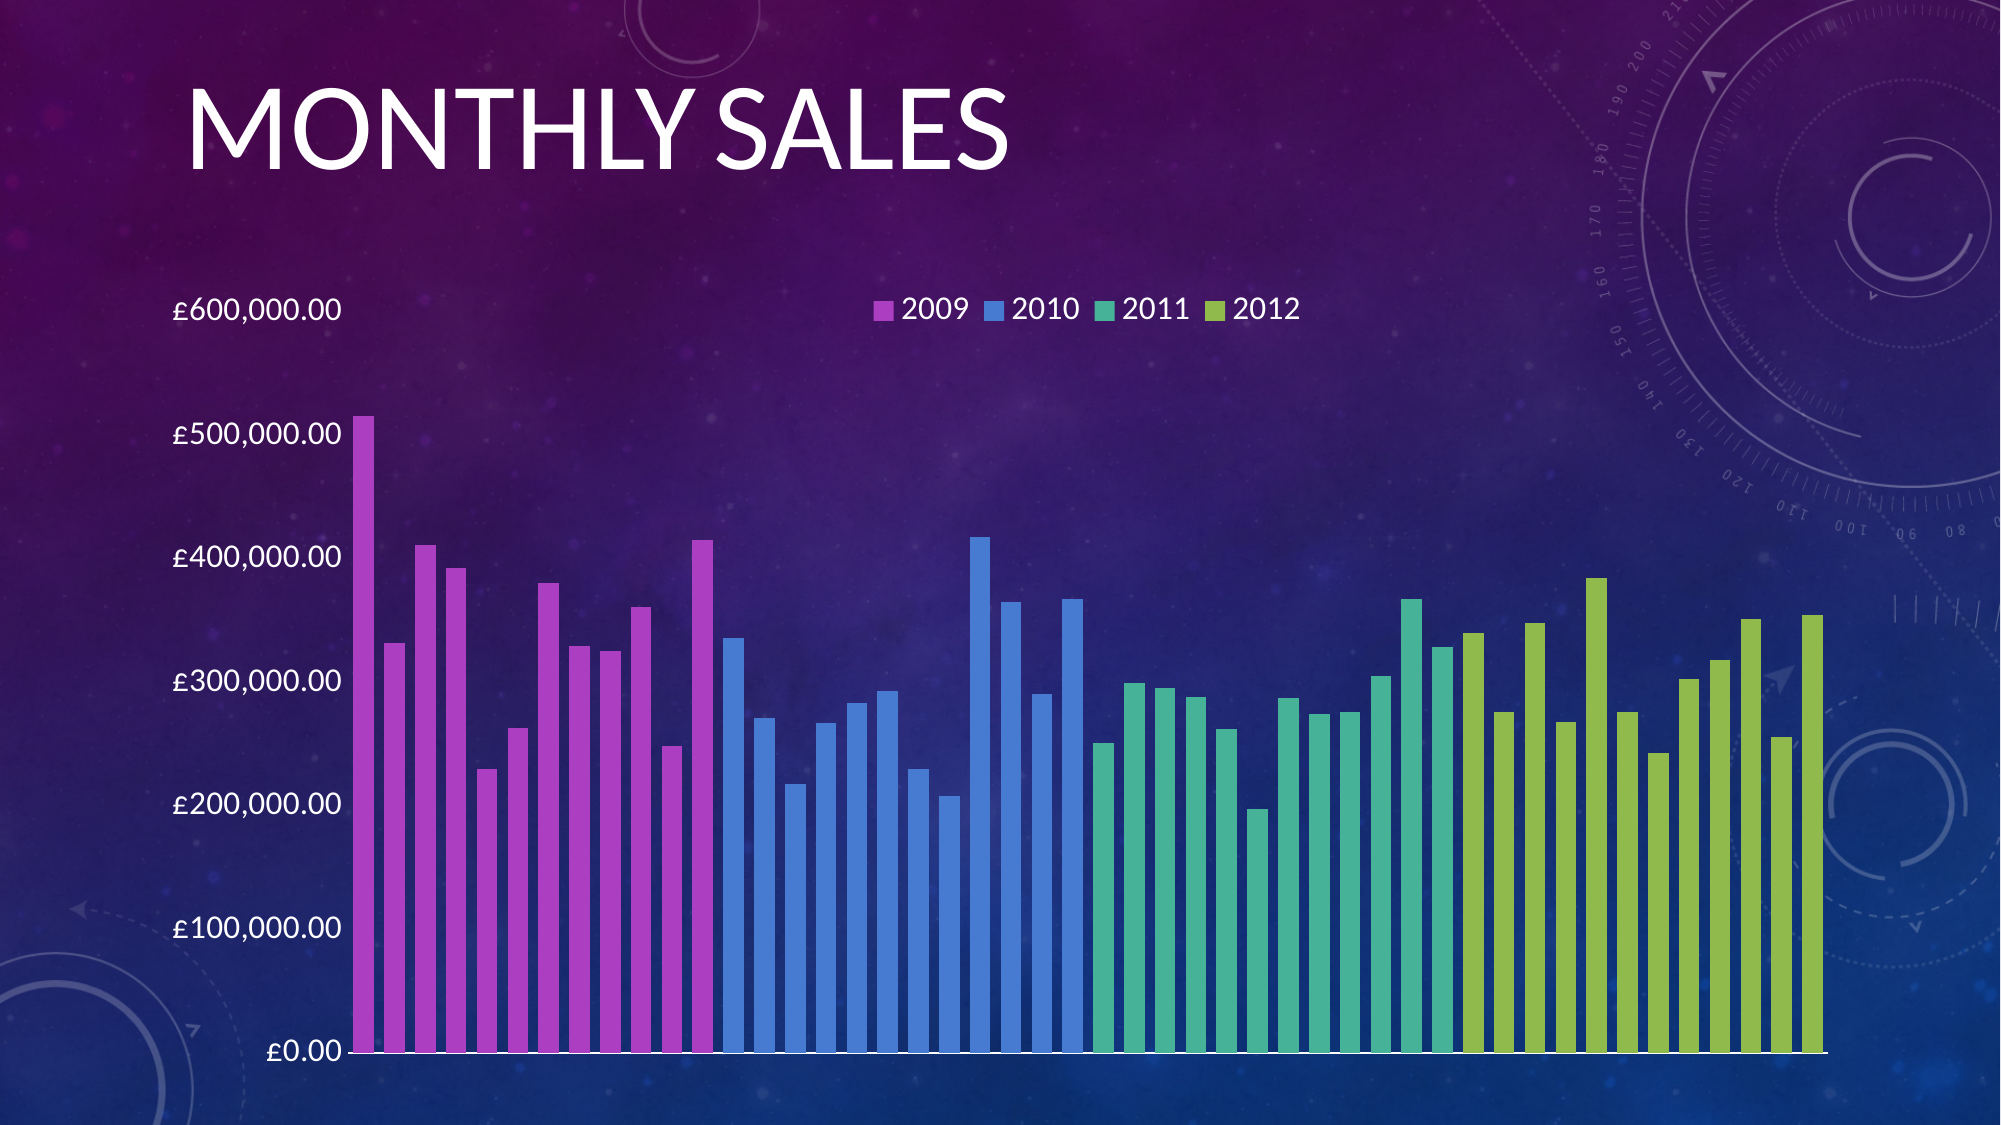

# Monthly Sales

### Chart

| Category | 2009 | 2010 | 2011 | 2012 |
|---|---|---|---|---|
| 2009-01 | 516302.95950000023 | None | None | None |
| 2009-02 | 332480.6364999999 | None | None | None |
| 2009-03 | 411628.7289999999 | None | None | None |
| 2009-04 | 393276.482 | None | None | None |
| 2009-05 | 230145.53800000006 | None | None | None |
| 2009-06 | 263456.06799999997 | None | None | None |
| 2009-07 | 380503.9700000003 | None | None | None |
| 2009-08 | 329754.71499999997 | None | None | None |
| 2009-09 | 325292.31449999986 | None | None | None |
| 2009-10 | 361555.2665000001 | None | None | None |
| 2009-11 | 248933.42600000006 | None | None | None |
| 2009-12 | 415809.3504999999 | None | None | None |
| 2010-01 | None | 336526.6804999998 | None | None |
| 2010-02 | None | 271580.50800000003 | None | None |
| 2010-03 | None | 217808.0065 | None | None |
| 2010-04 | None | 266968.58900000004 | None | None |
| 2010-05 | None | 283534.28499999986 | None | None |
| 2010-06 | None | 293080.6650000001 | None | None |
| 2010-07 | None | 229885.4985 | None | None |
| 2010-08 | None | 207937.00899999993 | None | None |
| 2010-09 | None | 418343.27849999996 | None | None |
| 2010-10 | None | 365251.98500000004 | None | None |
| 2010-11 | None | 290670.34550000017 | None | None |
| 2010-12 | None | 368093.9540000002 | None | None |
| 2011-01 | None | None | 251467.22799999994 | None |
| 2011-02 | None | None | 299890.14100000006 | None |
| 2011-03 | None | None | 296035.8709999999 | None |
| 2011-04 | None | None | 288213.39700000023 | None |
| 2011-05 | None | None | 262628.49600000016 | None |
| 2011-06 | None | None | 197740.84550000002 | None |
| 2011-07 | None | None | 287905.1865000001 | None |
| 2011-08 | None | None | 274578.4795 | None |
| 2011-09 | None | None | 276049.7960000001 | None |
| 2011-10 | None | None | 305660.45100000006 | None |
| 2011-11 | None | None | 367769.49599999987 | None |
| 2011-12 | None | None | 328877.31450000004 | None |
| 2012-01 | None | None | None | 340626.507 |
| 2012-02 | None | None | None | 276132.4990000002 |
| 2012-03 | None | None | None | 348208.32500000007 |
| 2012-04 | None | None | None | 268024.9700000001 |
| 2012-05 | None | None | None | 384588.06149999995 |
| 2012-06 | None | None | None | 276580.93549999996 |
| 2012-07 | None | None | None | 242809.69950000008 |
| 2012-08 | None | None | None | 302745.1234999999 |
| 2012-09 | None | None | None | 318271.56649999996 |
| 2012-10 | None | None | None | 351246.7325 |
| 2012-11 | None | None | None | 256020.1039999998 |
| 2012-12 | None | None | None | 354709.338 |